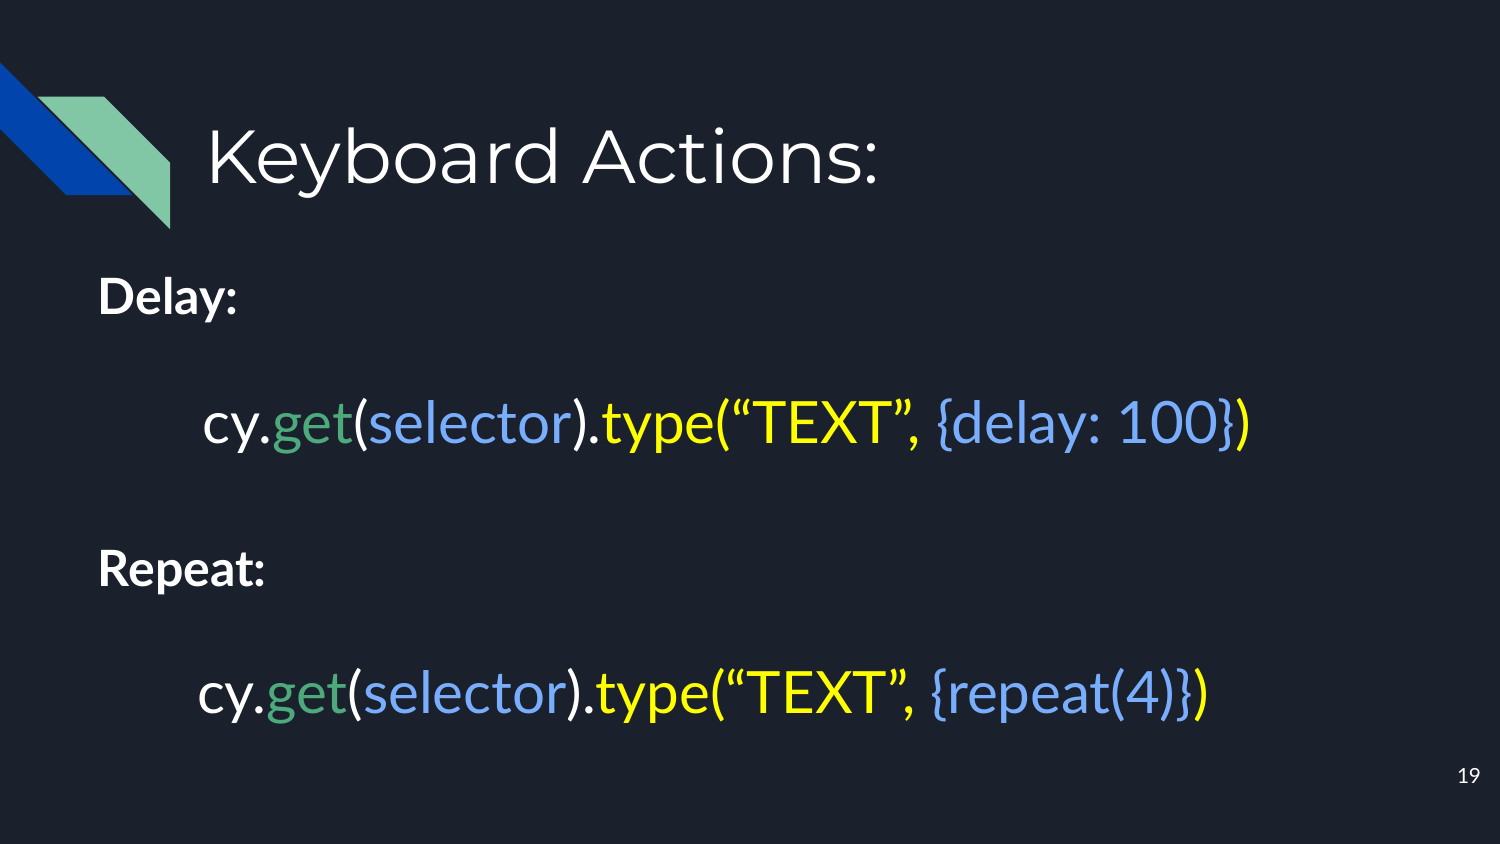

# Keyboard Actions:
Delay:

cy.get(selector).type(“TEXT”, {delay: 100})

Repeat:

cy.get(selector).type(“TEXT”, {repeat(4)})

19